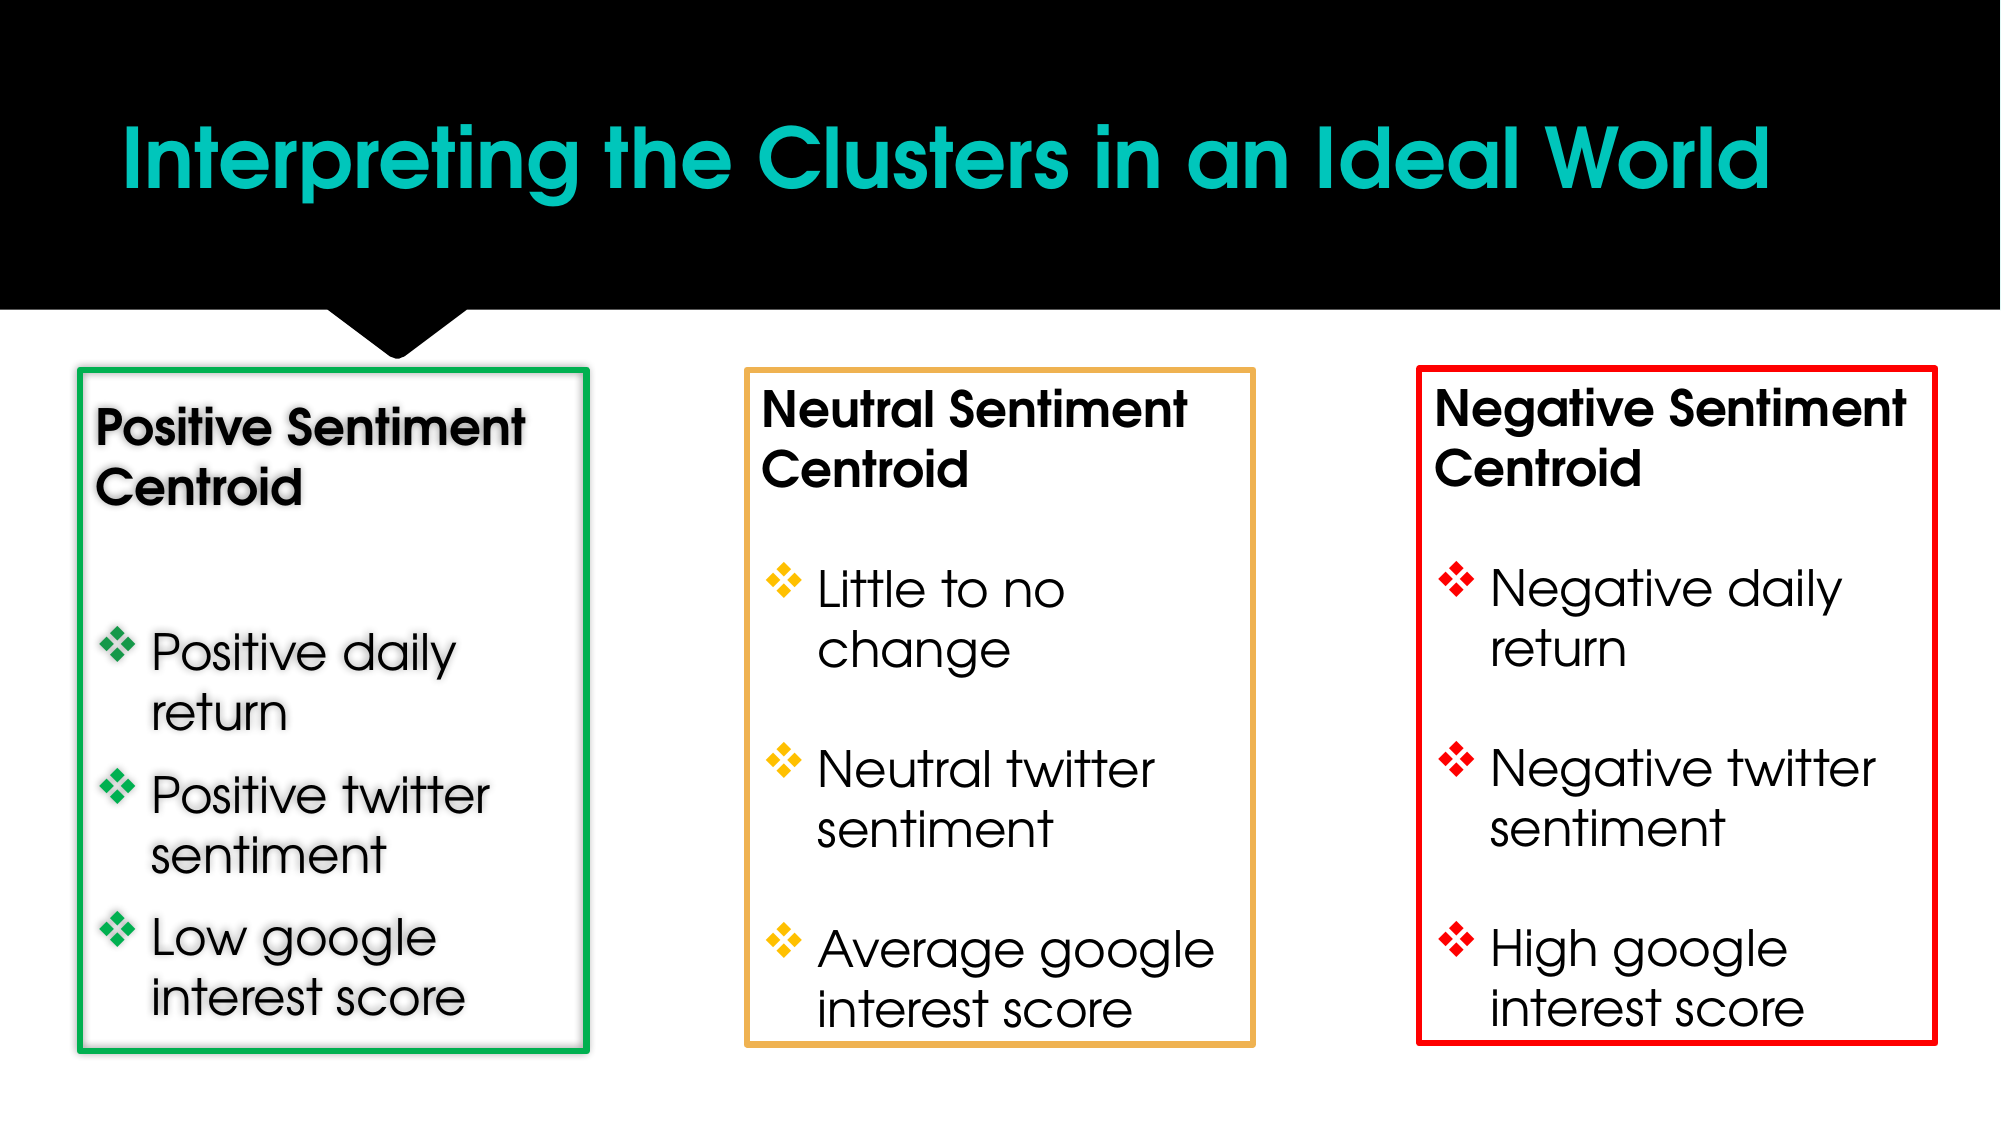

# Interpreting the Clusters in an Ideal World
Negative Sentiment Centroid

Negative daily return

Negative twitter sentiment

High google interest score
Positive Sentiment Centroid

Positive daily return
Positive twitter sentiment
Low google interest score
Neutral Sentiment Centroid

Little to no change

Neutral twitter sentiment

Average google interest score